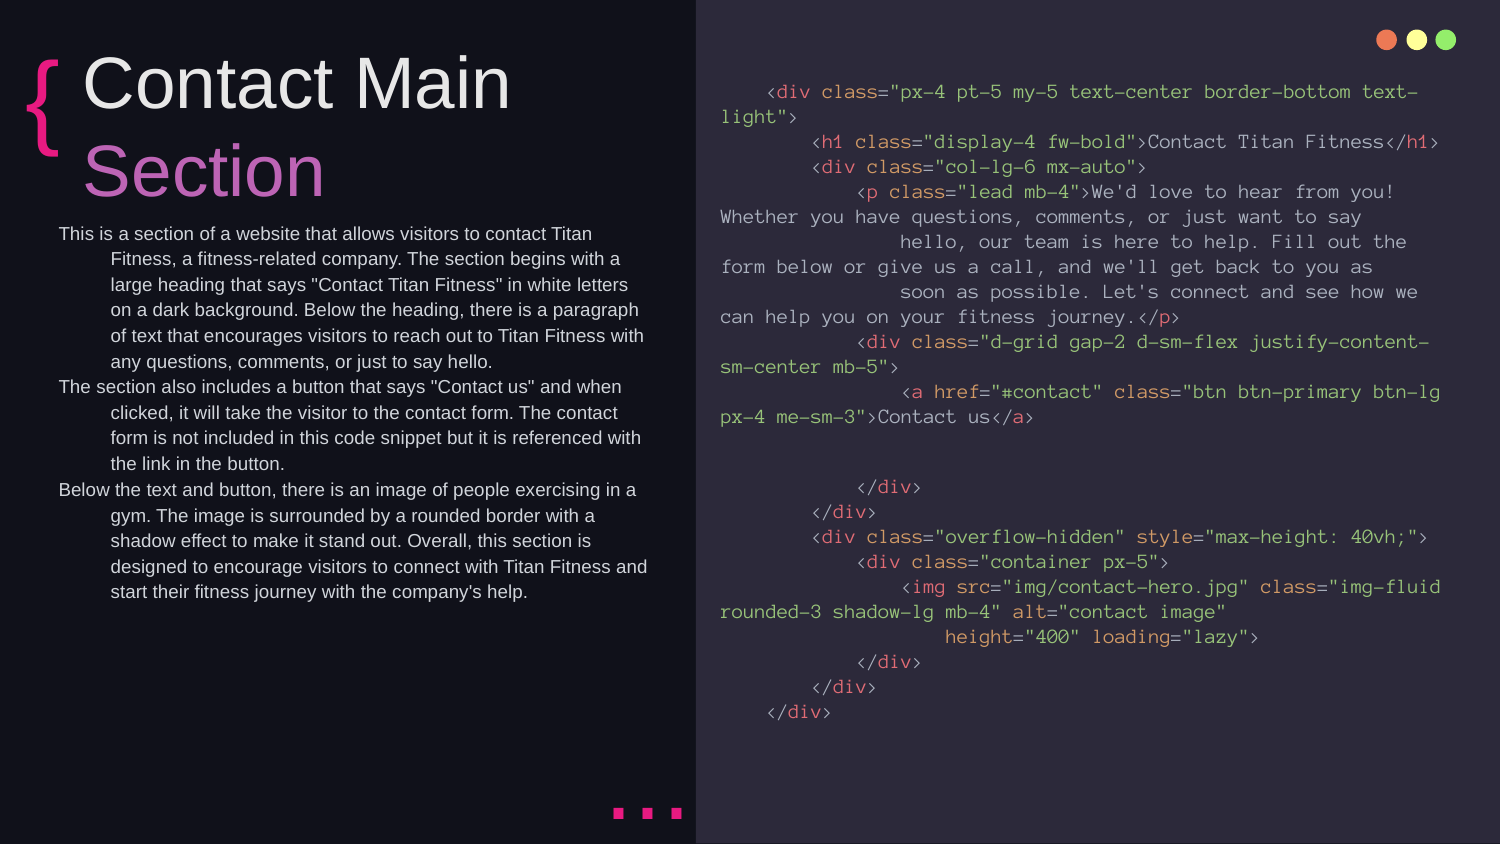

{

# Contact Main  Section
    <div class="px-4 pt-5 my-5 text-center border-bottom text-light">
        <h1 class="display-4 fw-bold">Contact Titan Fitness</h1>
        <div class="col-lg-6 mx-auto">
            <p class="lead mb-4">We'd love to hear from you! Whether you have questions, comments, or just want to say
                hello, our team is here to help. Fill out the form below or give us a call, and we'll get back to you as
                soon as possible. Let's connect and see how we can help you on your fitness journey.</p>
            <div class="d-grid gap-2 d-sm-flex justify-content-sm-center mb-5">
                <a href="#contact" class="btn btn-primary btn-lg px-4 me-sm-3">Contact us</a>

            </div>
        </div>
        <div class="overflow-hidden" style="max-height: 40vh;">
            <div class="container px-5">
                <img src="img/contact-hero.jpg" class="img-fluid rounded-3 shadow-lg mb-4" alt="contact image"
                    height="400" loading="lazy">
            </div>
        </div>
    </div>

This is a section of a website that allows visitors to contact Titan Fitness, a fitness-related company. The section begins with a large heading that says "Contact Titan Fitness" in white letters on a dark background. Below the heading, there is a paragraph of text that encourages visitors to reach out to Titan Fitness with any questions, comments, or just to say hello.
The section also includes a button that says "Contact us" and when clicked, it will take the visitor to the contact form. The contact form is not included in this code snippet but it is referenced with the link in the button.
Below the text and button, there is an image of people exercising in a gym. The image is surrounded by a rounded border with a shadow effect to make it stand out. Overall, this section is designed to encourage visitors to connect with Titan Fitness and start their fitness journey with the company's help.

...